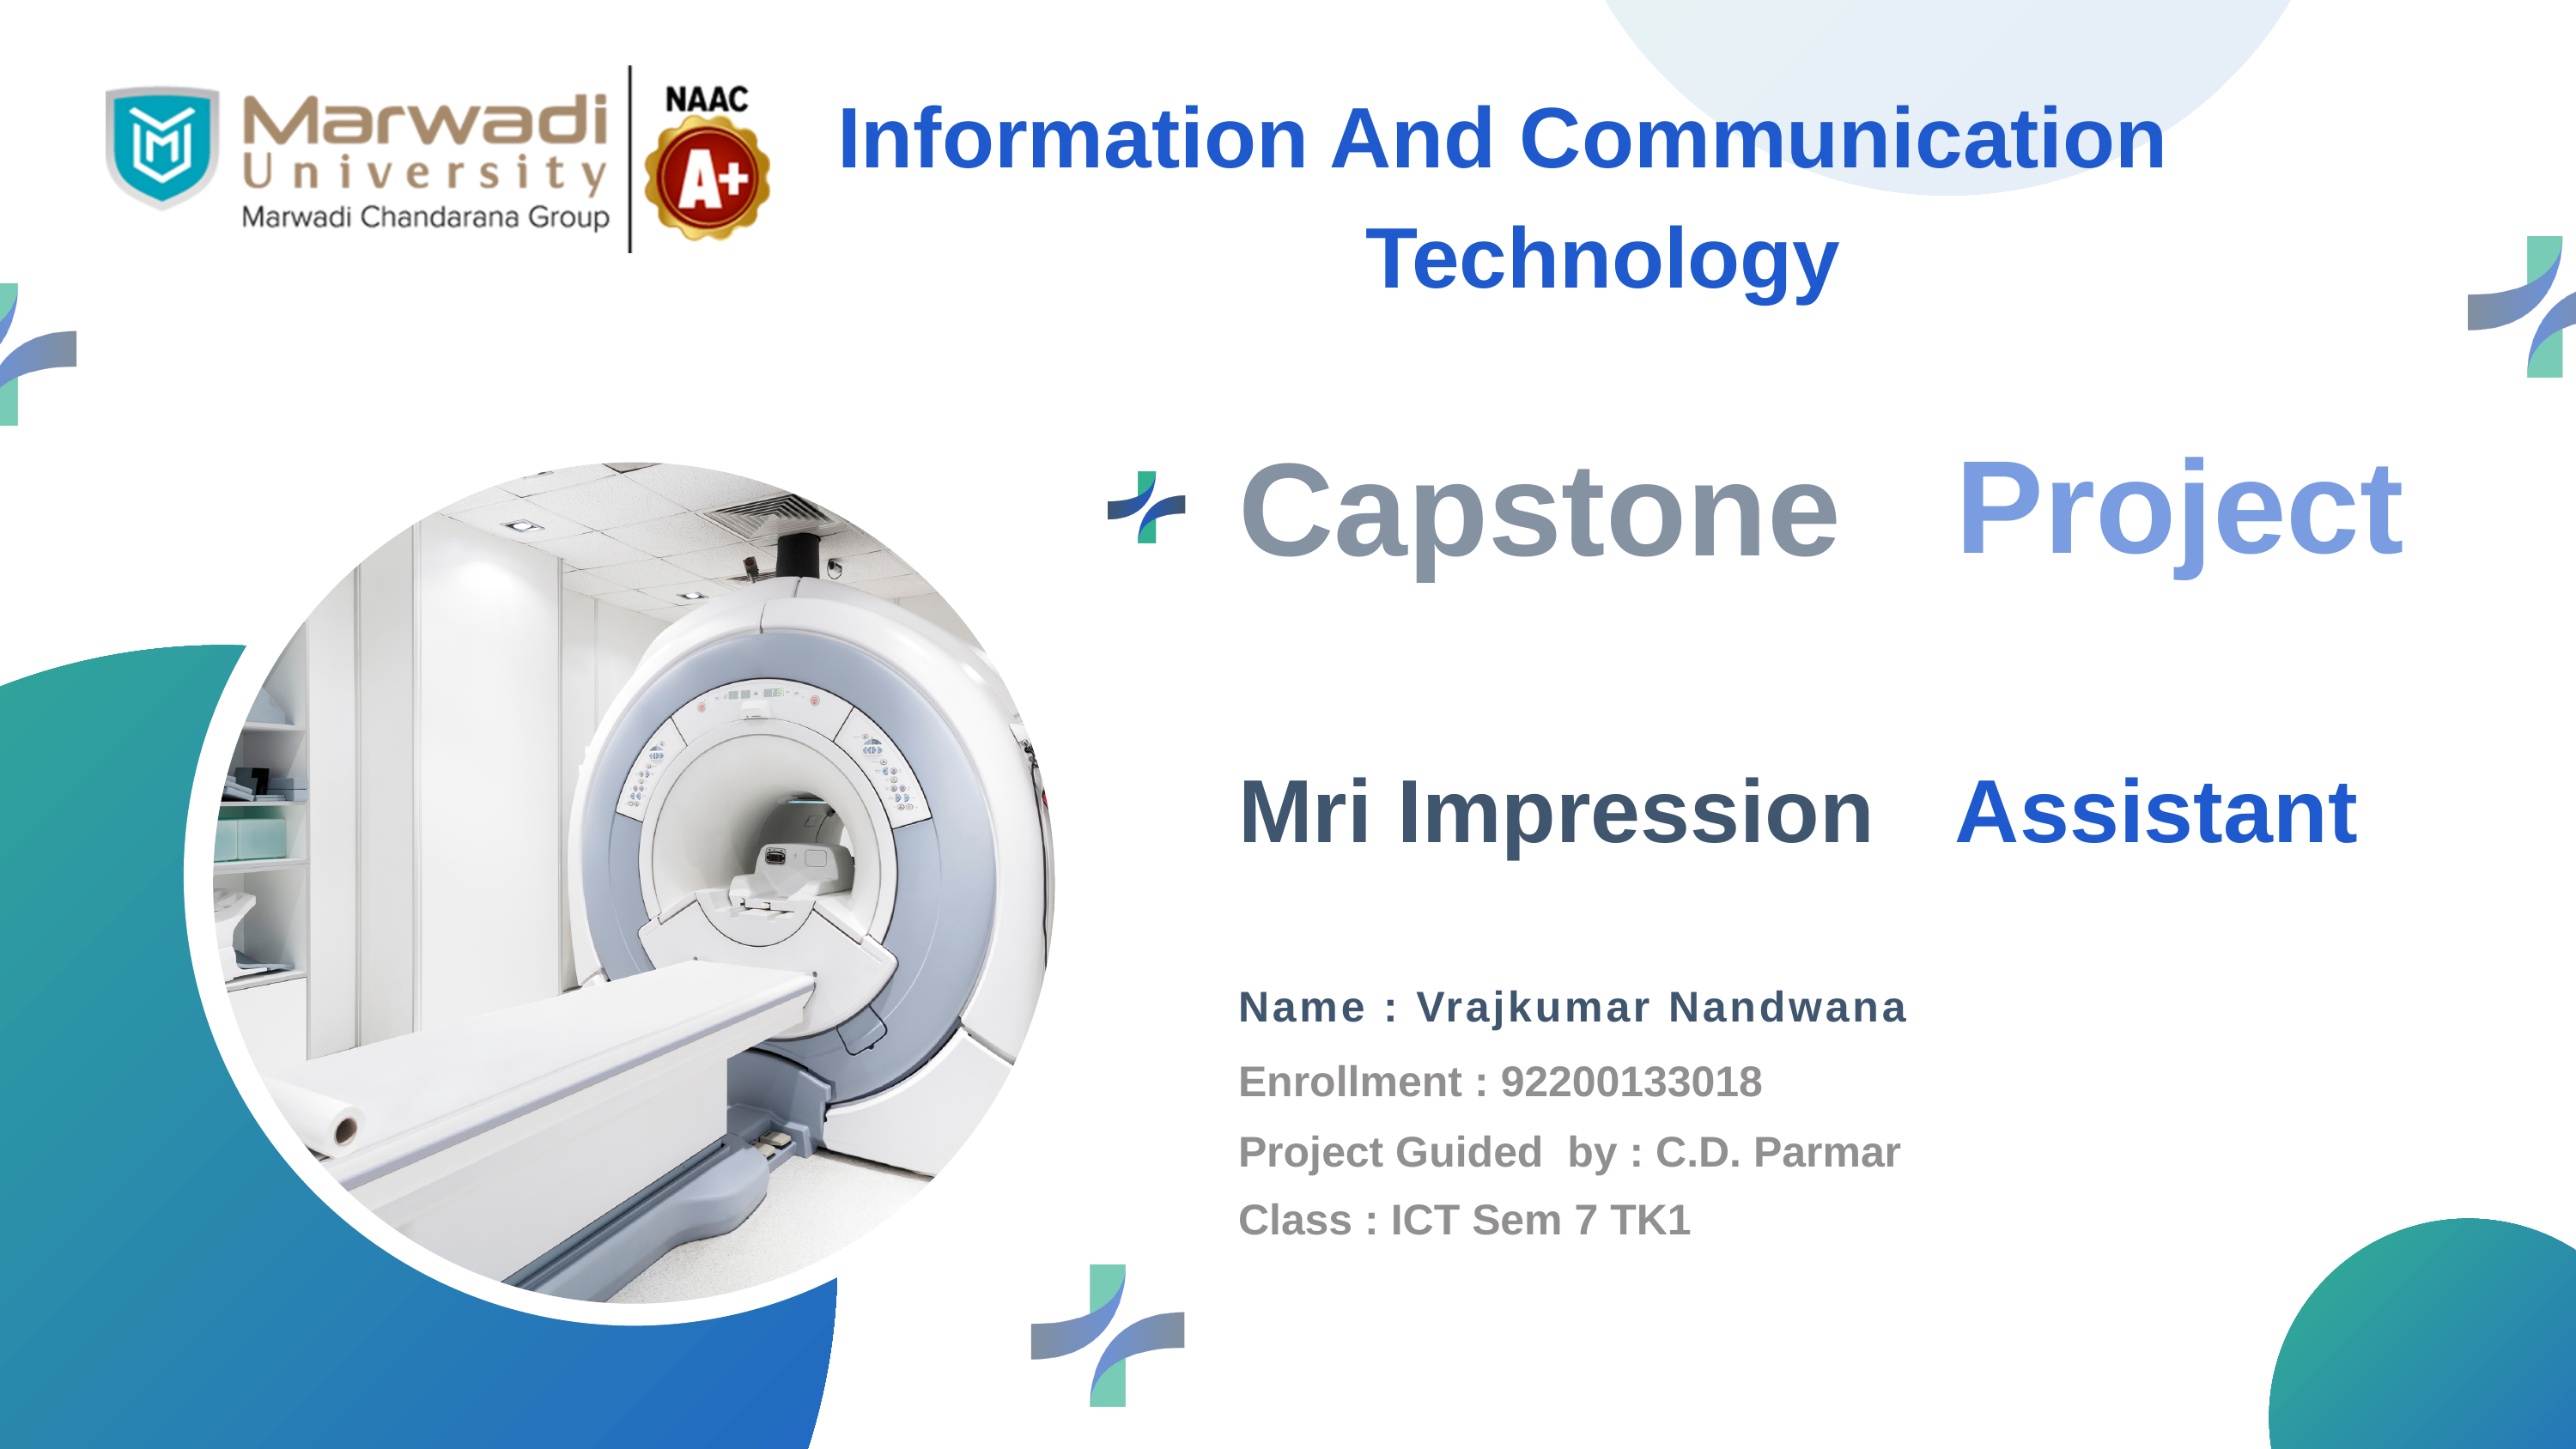

Information And Communication
 Technology

Project
Capstone

Mri Impression
Assistant
Name : Vrajkumar Nandwana
Enrollment : 92200133018
Project Guided  by : C.D. Parmar
Class : ICT Sem 7 TK1